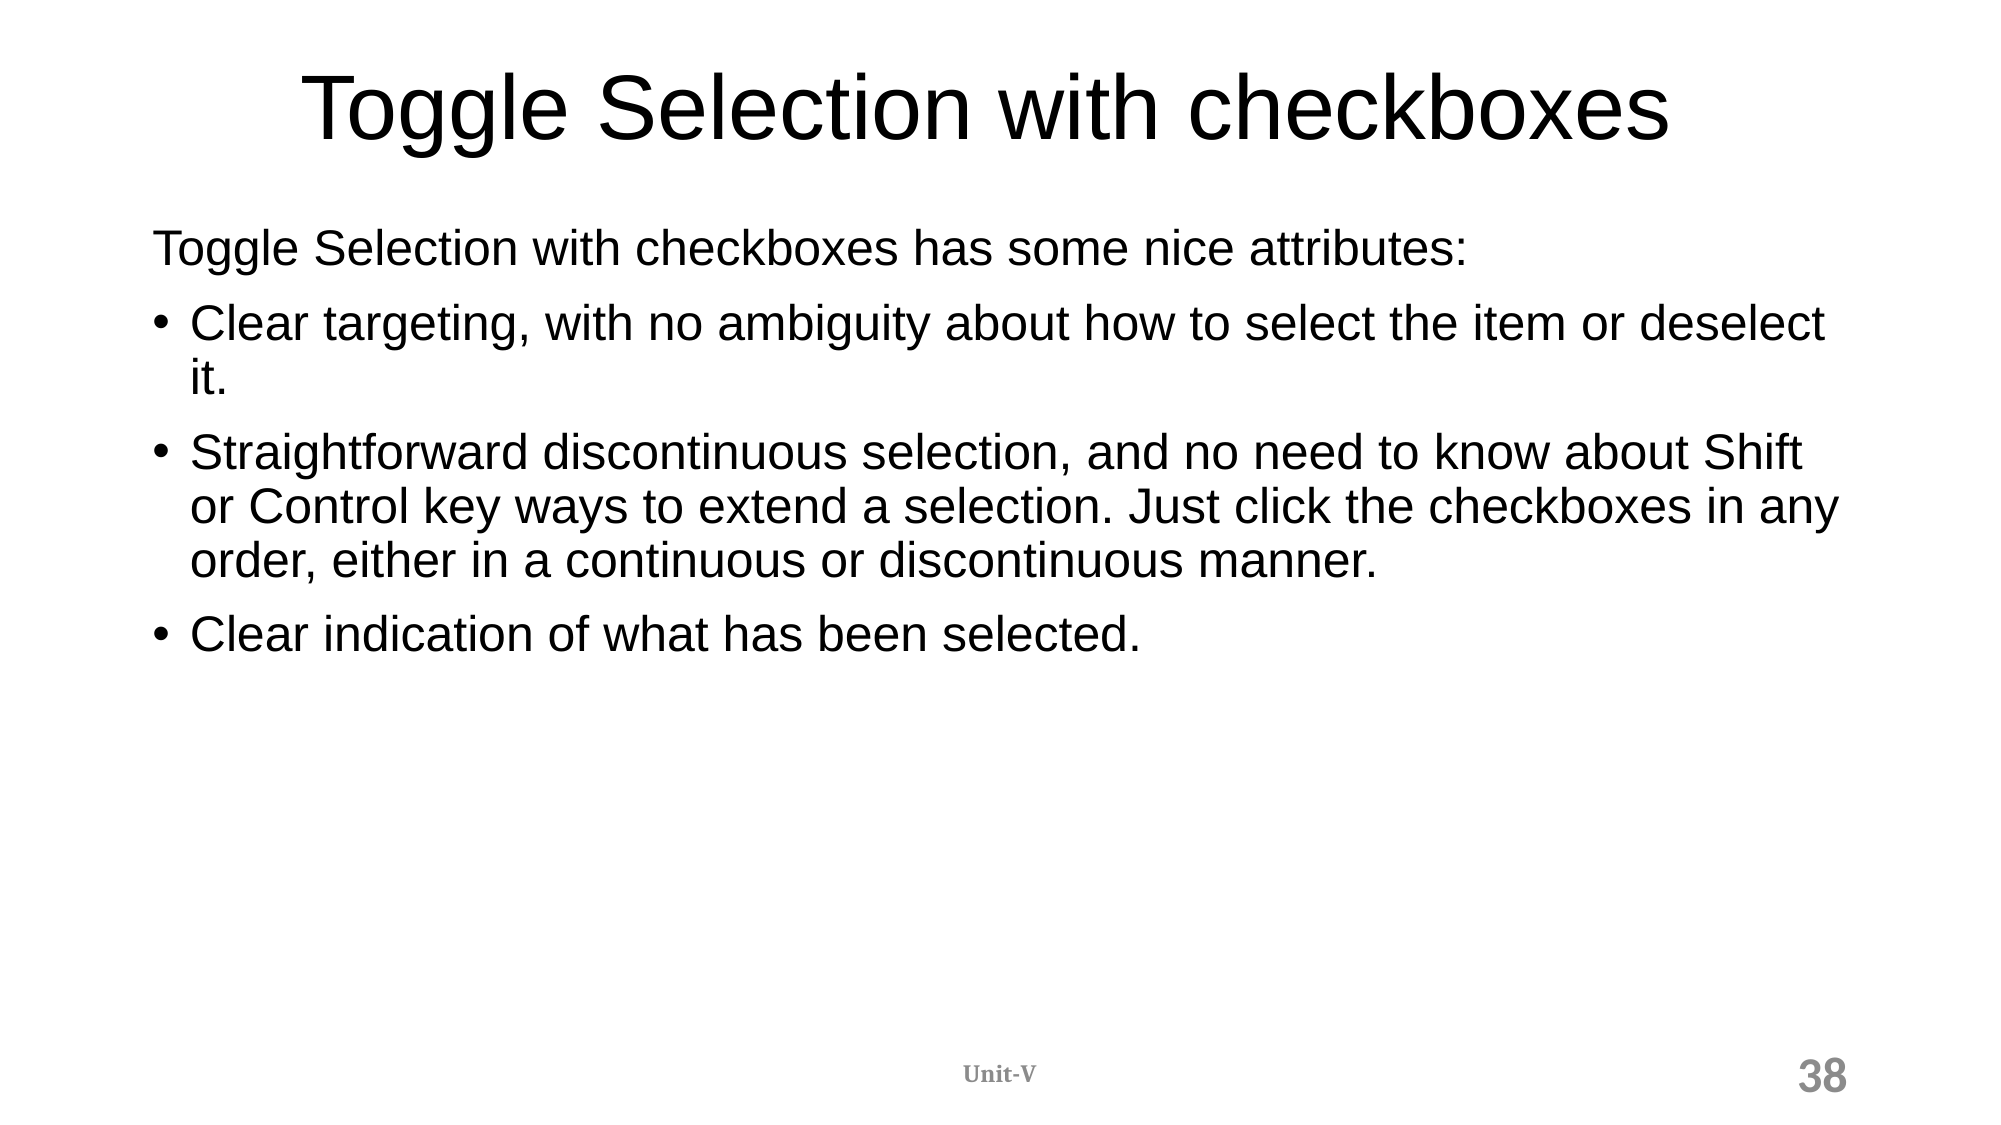

# Toggle Selection with checkboxes
Toggle Selection with checkboxes has some nice attributes:
Clear targeting, with no ambiguity about how to select the item or deselect it.
Straightforward discontinuous selection, and no need to know about Shift or Control key ways to extend a selection. Just click the checkboxes in any order, either in a continuous or discontinuous manner.
Clear indication of what has been selected.

Unit-V
38